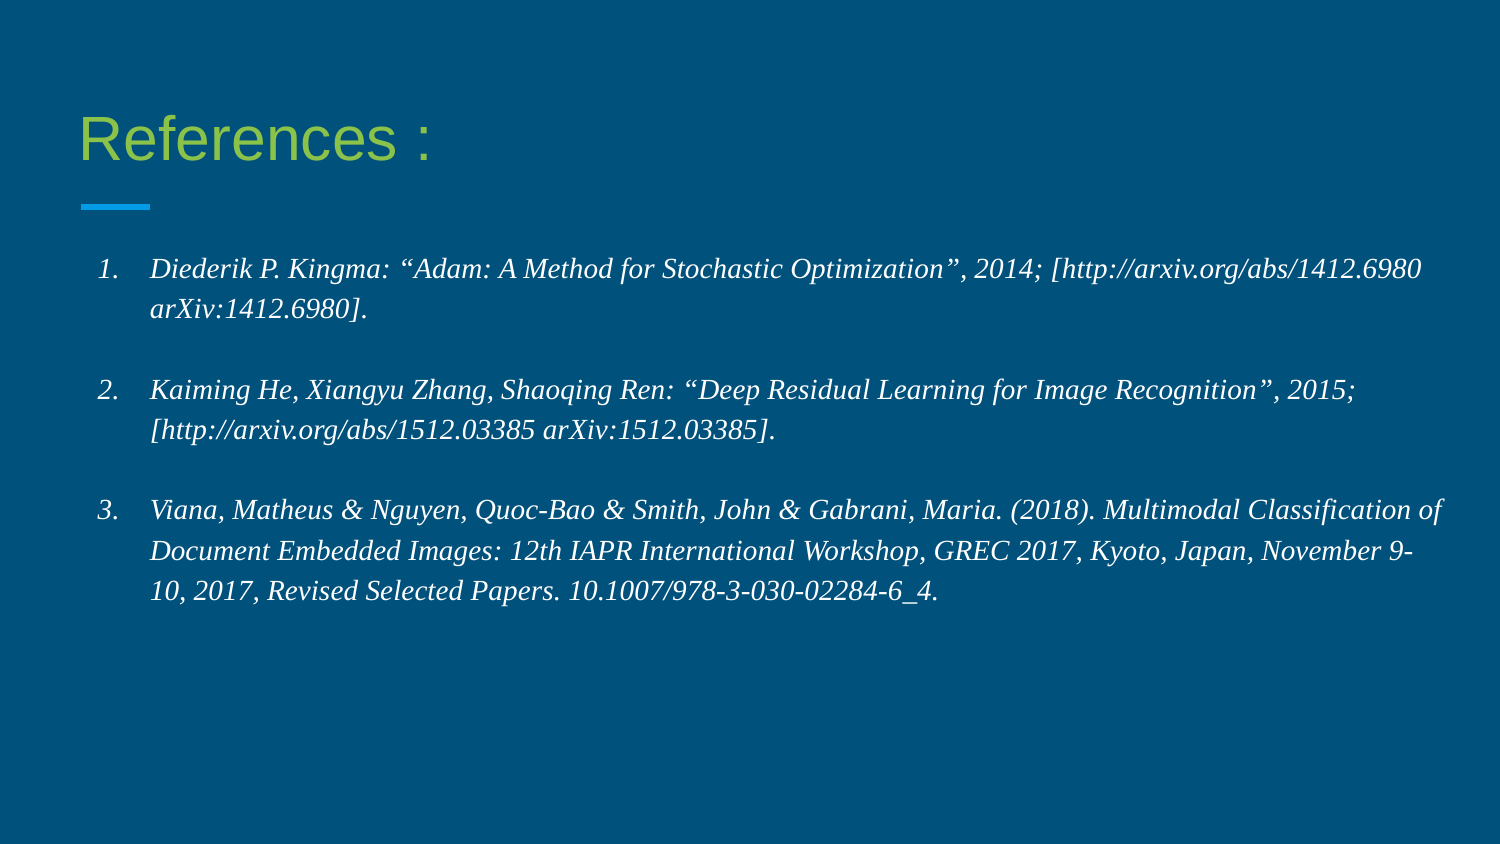

# References :
Diederik P. Kingma: “Adam: A Method for Stochastic Optimization”, 2014; [http://arxiv.org/abs/1412.6980 arXiv:1412.6980].

Kaiming He, Xiangyu Zhang, Shaoqing Ren: “Deep Residual Learning for Image Recognition”, 2015; [http://arxiv.org/abs/1512.03385 arXiv:1512.03385].

Viana, Matheus & Nguyen, Quoc-Bao & Smith, John & Gabrani, Maria. (2018). Multimodal Classification of Document Embedded Images: 12th IAPR International Workshop, GREC 2017, Kyoto, Japan, November 9-10, 2017, Revised Selected Papers. 10.1007/978-3-030-02284-6_4.